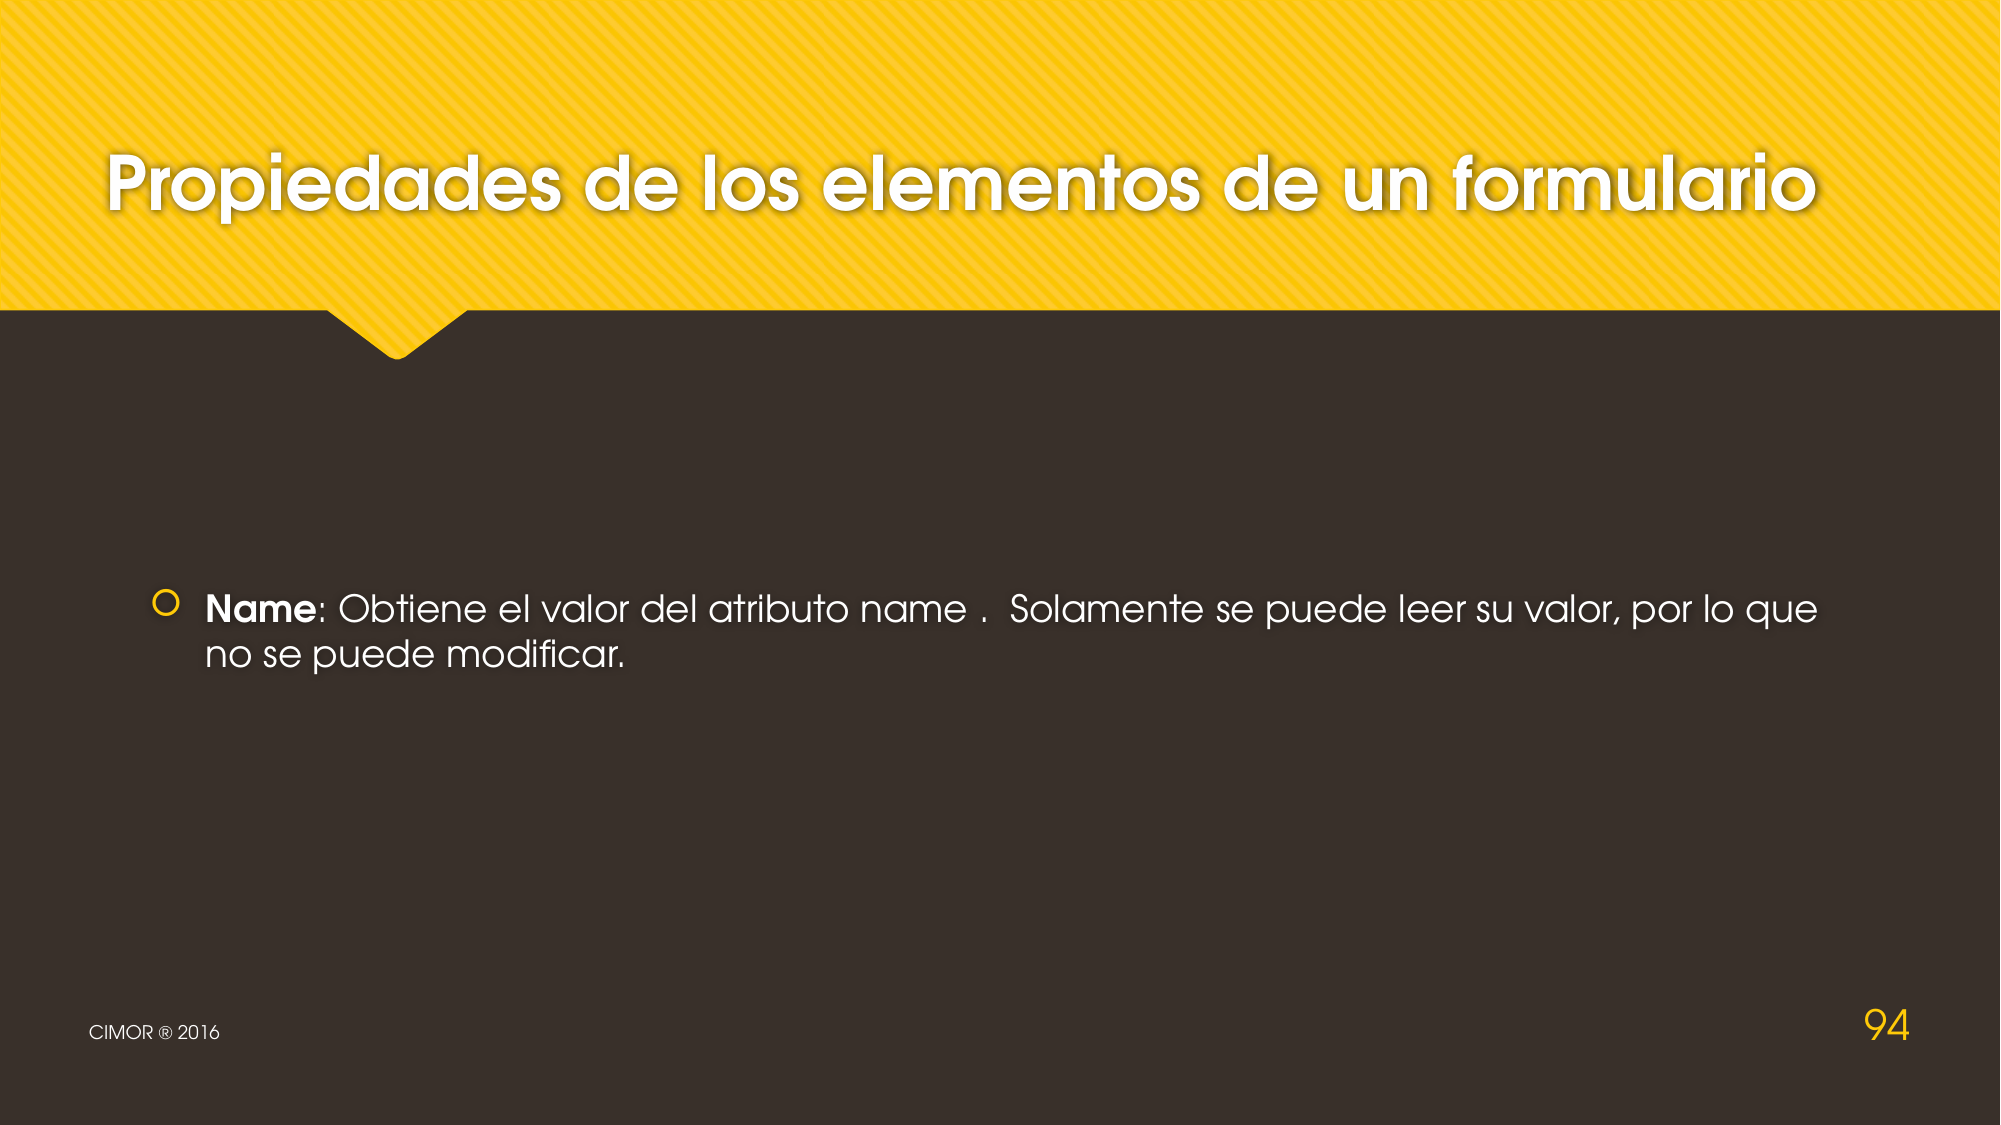

# Propiedades de los elementos de un formulario
Name: Obtiene el valor del atributo name .  Solamente se puede leer su valor, por lo que no se puede modificar.

94
CIMOR ® 2016